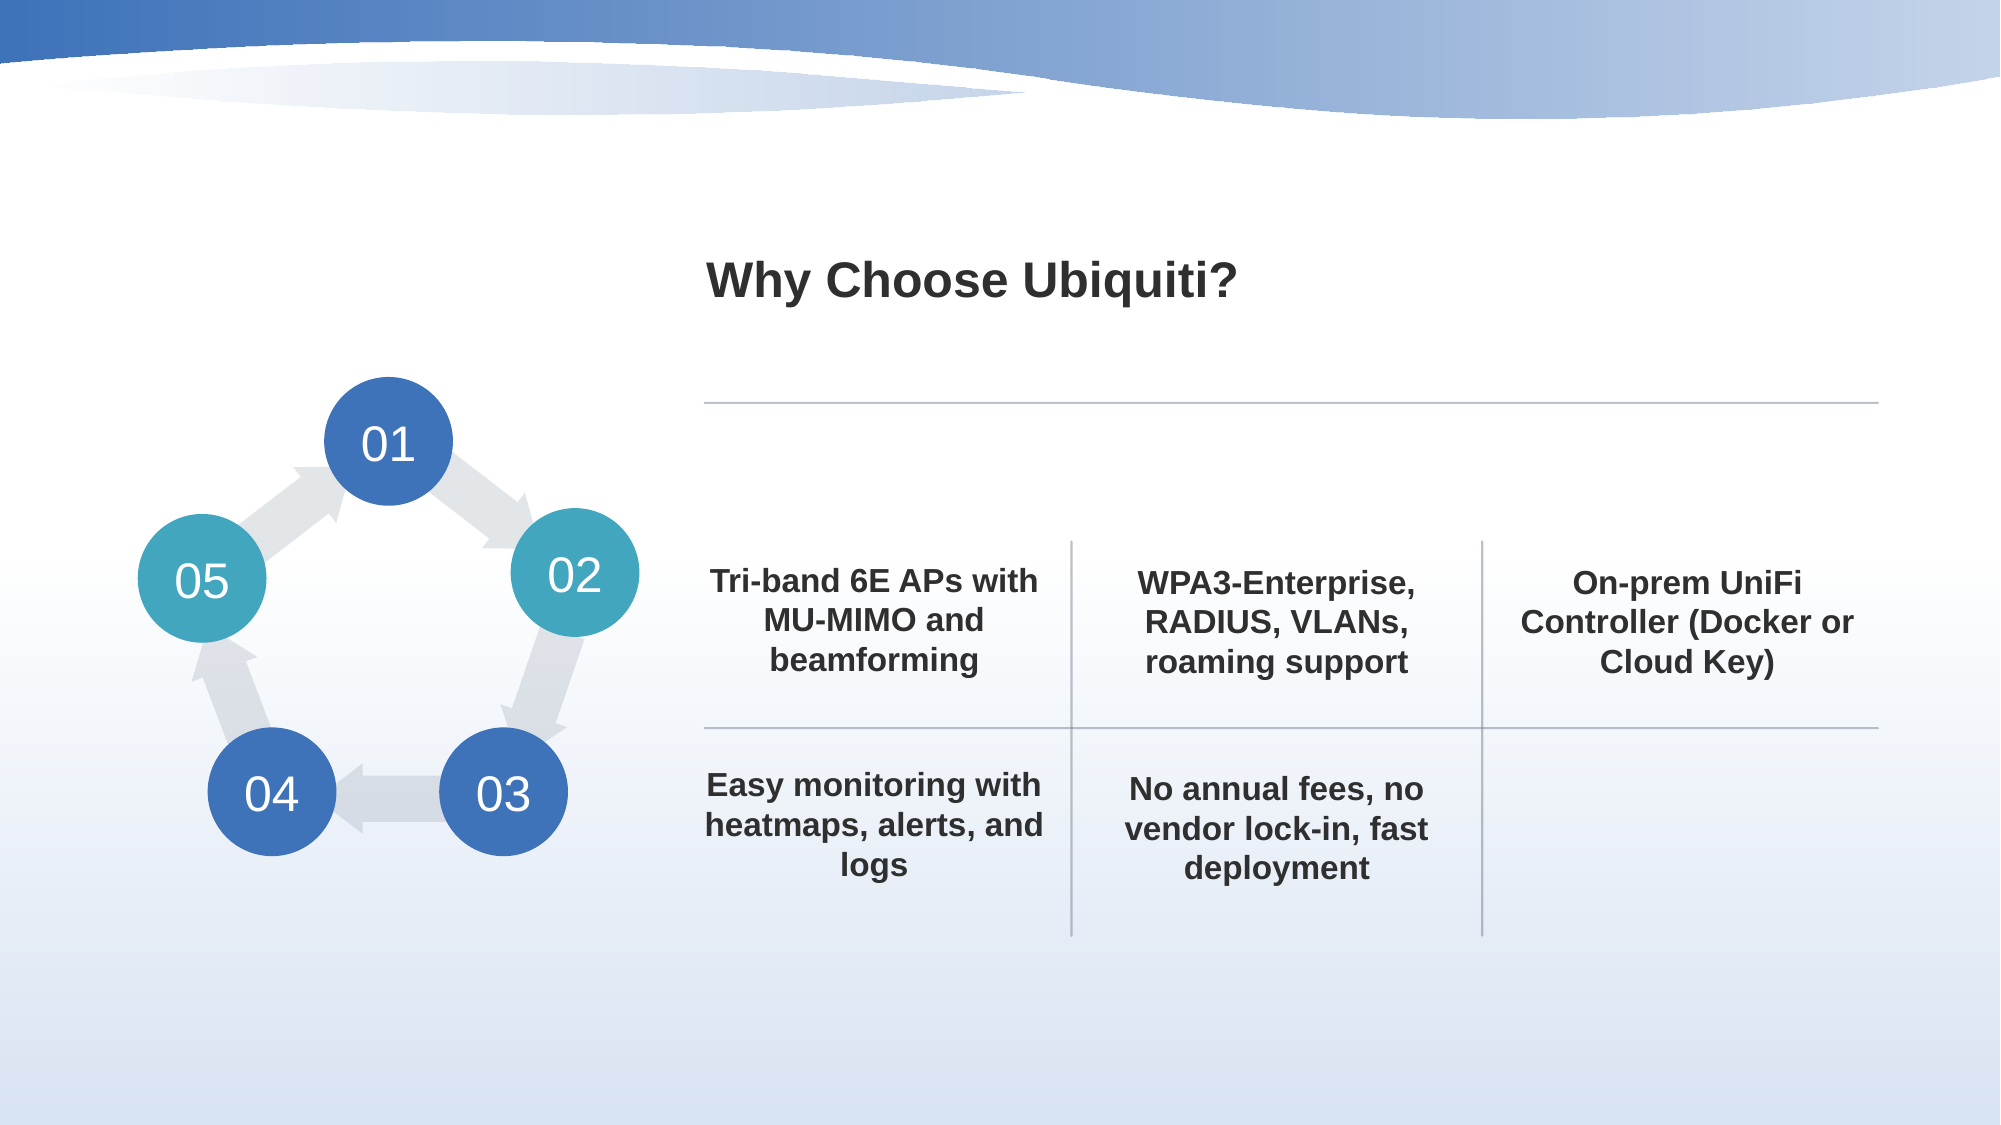

Why Choose Ubiquiti?
01
Tri-band 6E APs with MU-MIMO and beamforming

On-prem UniFi Controller (Docker or Cloud Key)
03
02
WPA3-Enterprise, RADIUS, VLANs, roaming support
05
No annual fees, no vendor lock-in, fast deployment

04
Easy monitoring with heatmaps, alerts, and logs